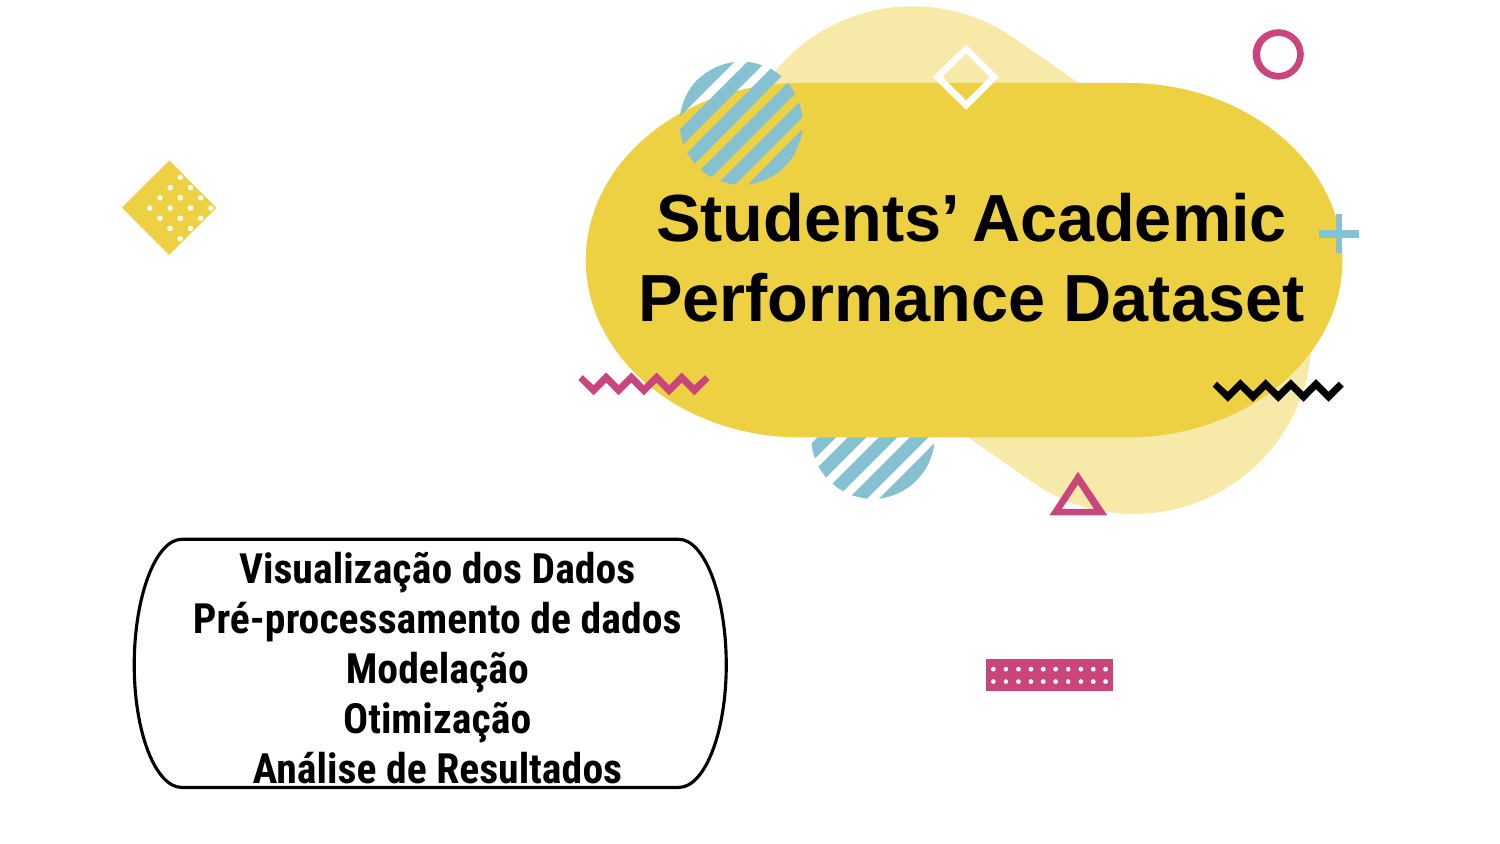

Students’ Academic Performance Dataset

# Visualização dos Dados Pré-processamento de dados Modelação Otimização Análise de Resultados